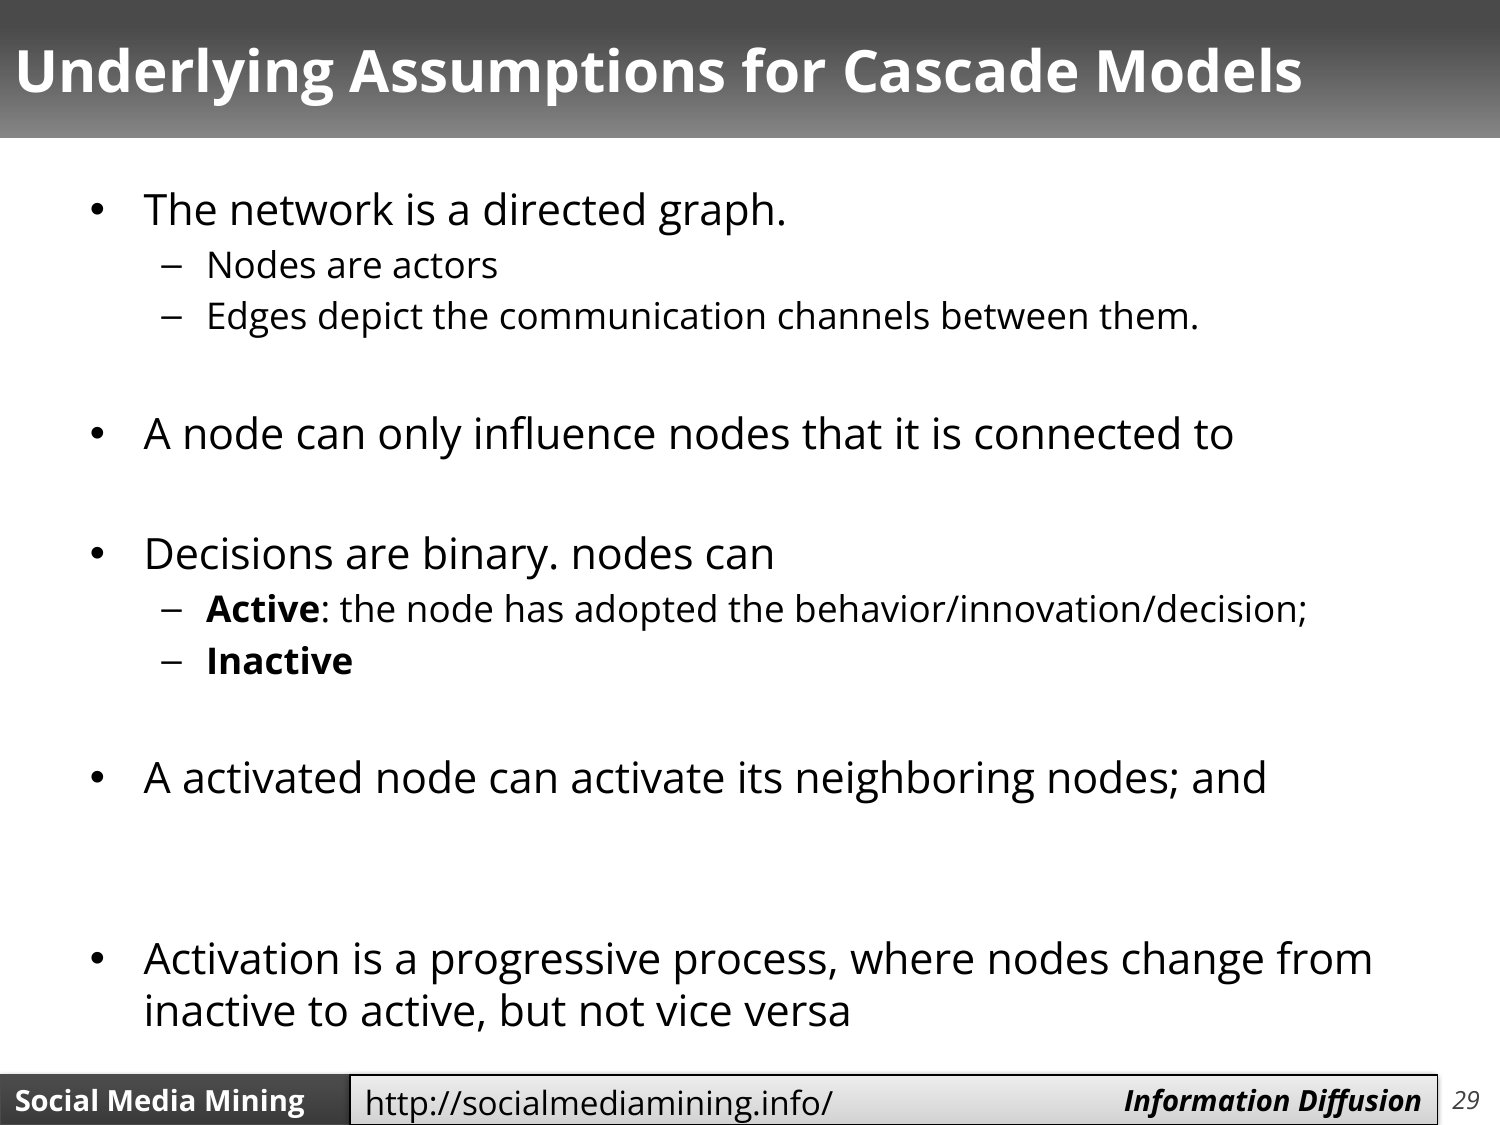

# Underlying Assumptions for Cascade Models
The network is a directed graph.
Nodes are actors
Edges depict the communication channels between them.

A node can only influence nodes that it is connected to

Decisions are binary. nodes can
Active: the node has adopted the behavior/innovation/decision;
Inactive

A activated node can activate its neighboring nodes; and

Activation is a progressive process, where nodes change from inactive to active, but not vice versa